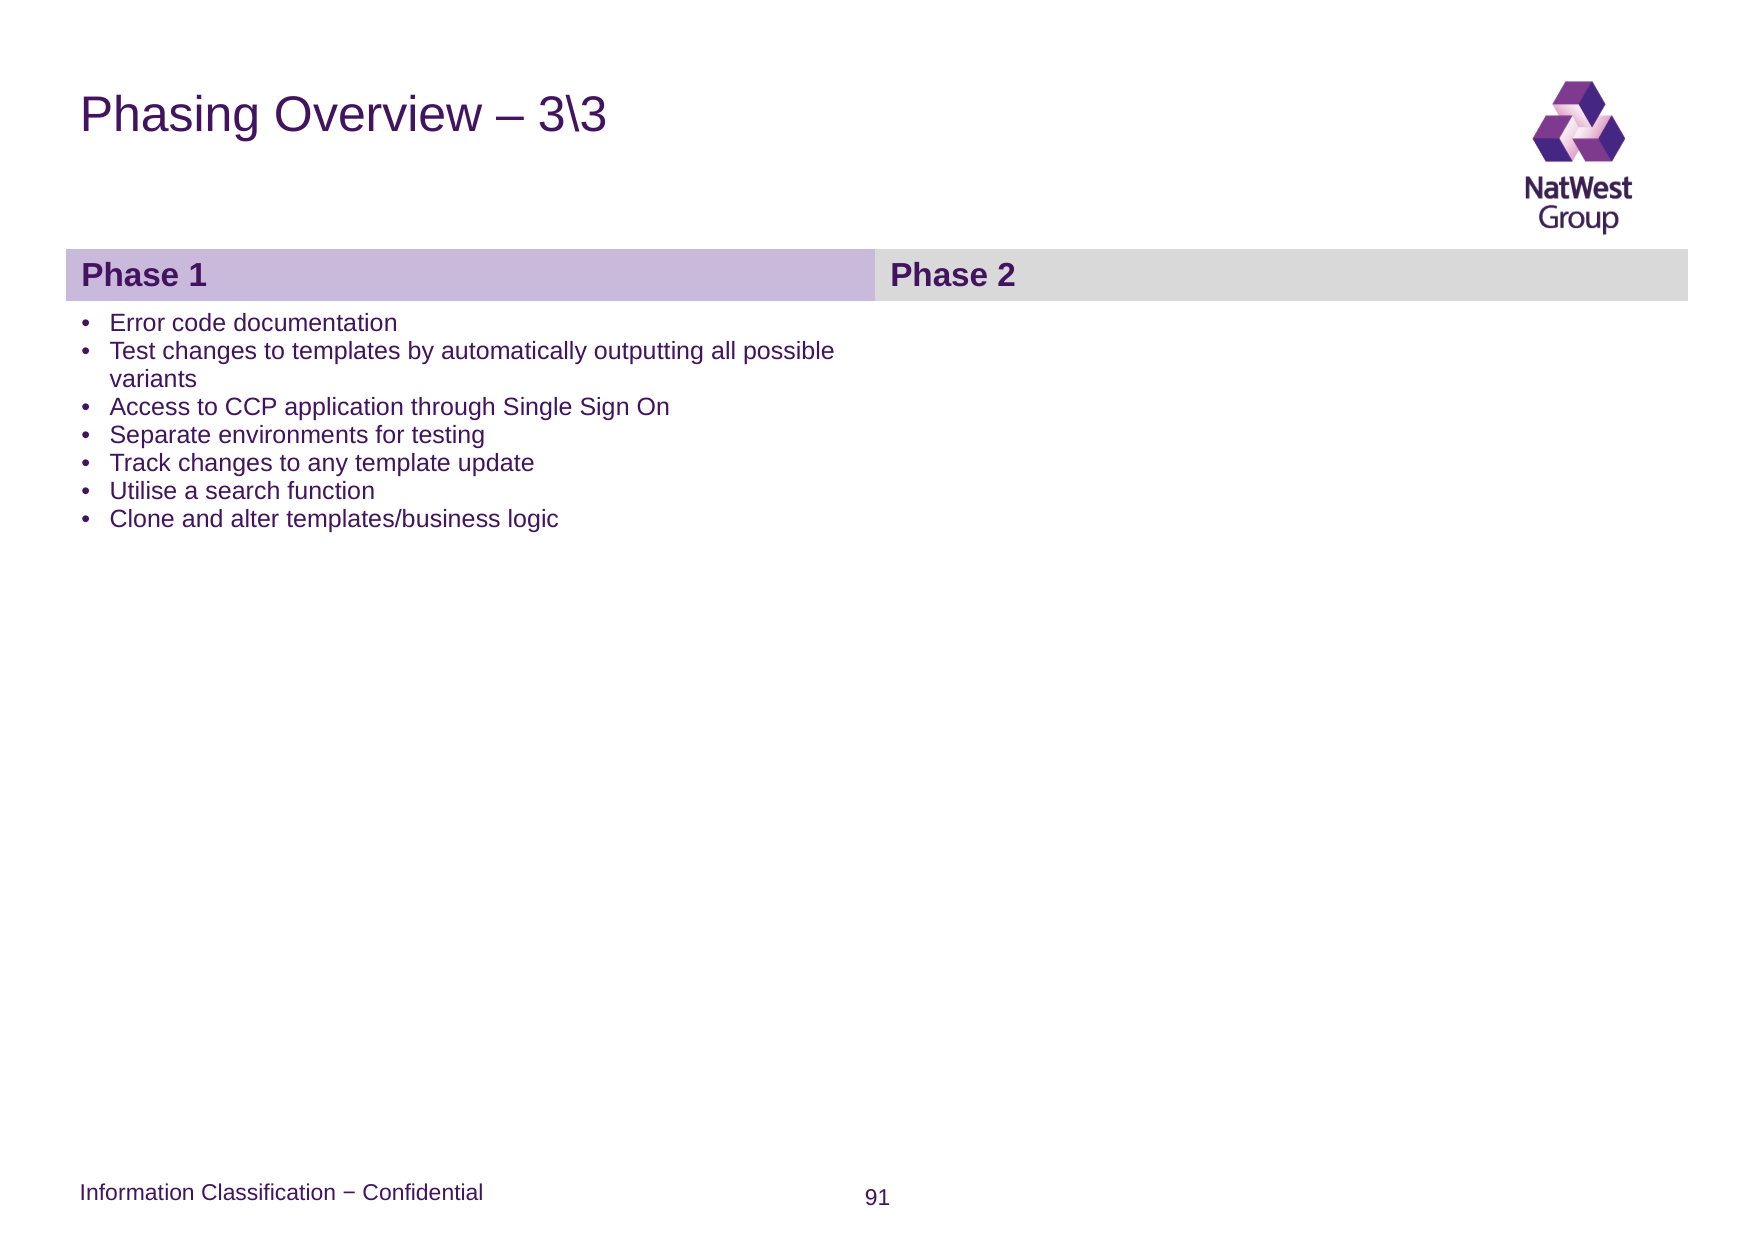

# Phasing Overview – 3\3
| Phase 1 | Phase 2 |
| --- | --- |
| Error code documentation Test changes to templates by automatically outputting all possible variants Access to CCP application through Single Sign On Separate environments for testing Track changes to any template update Utilise a search function Clone and alter templates/business logic |  |
91